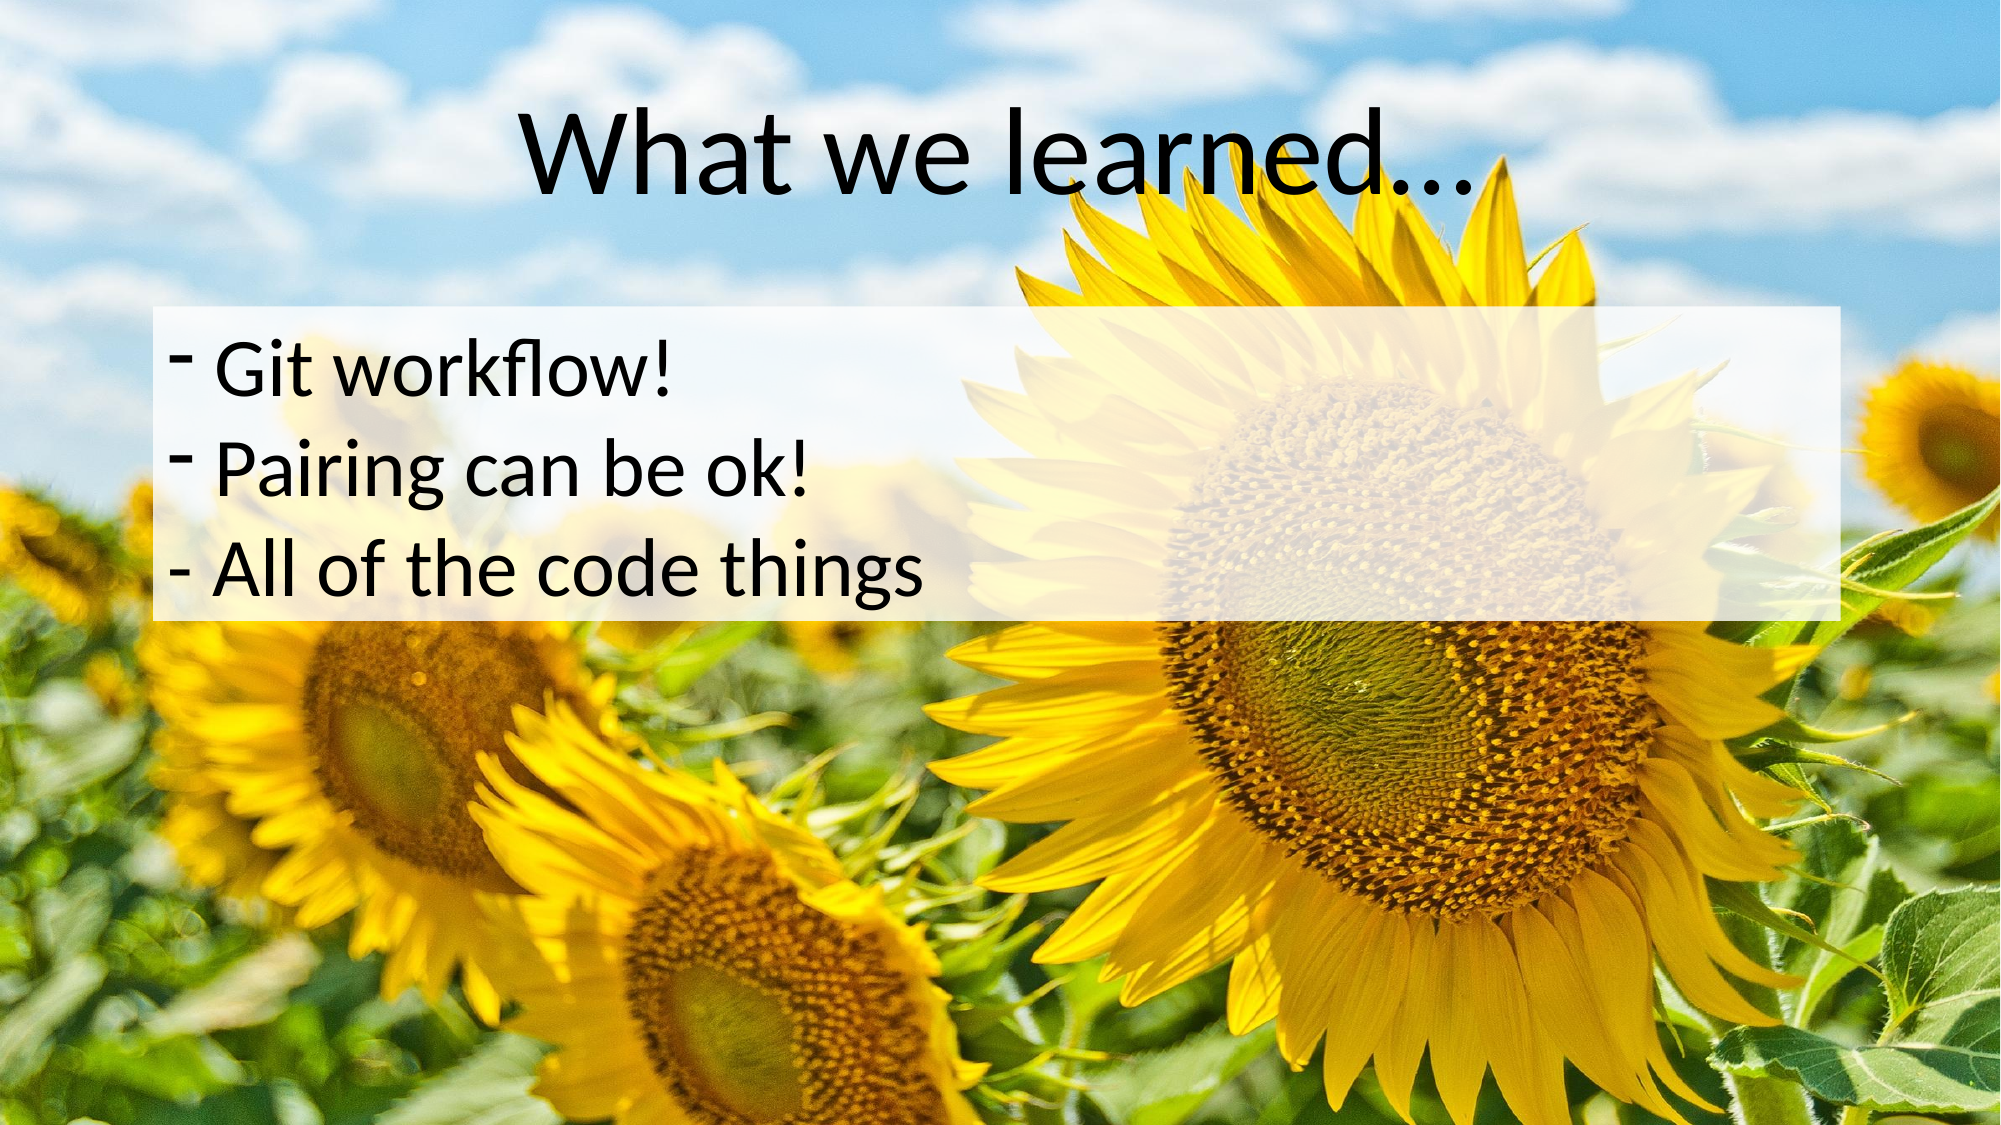

# What we learned…
Git workflow!
Pairing can be ok!
- All of the code things